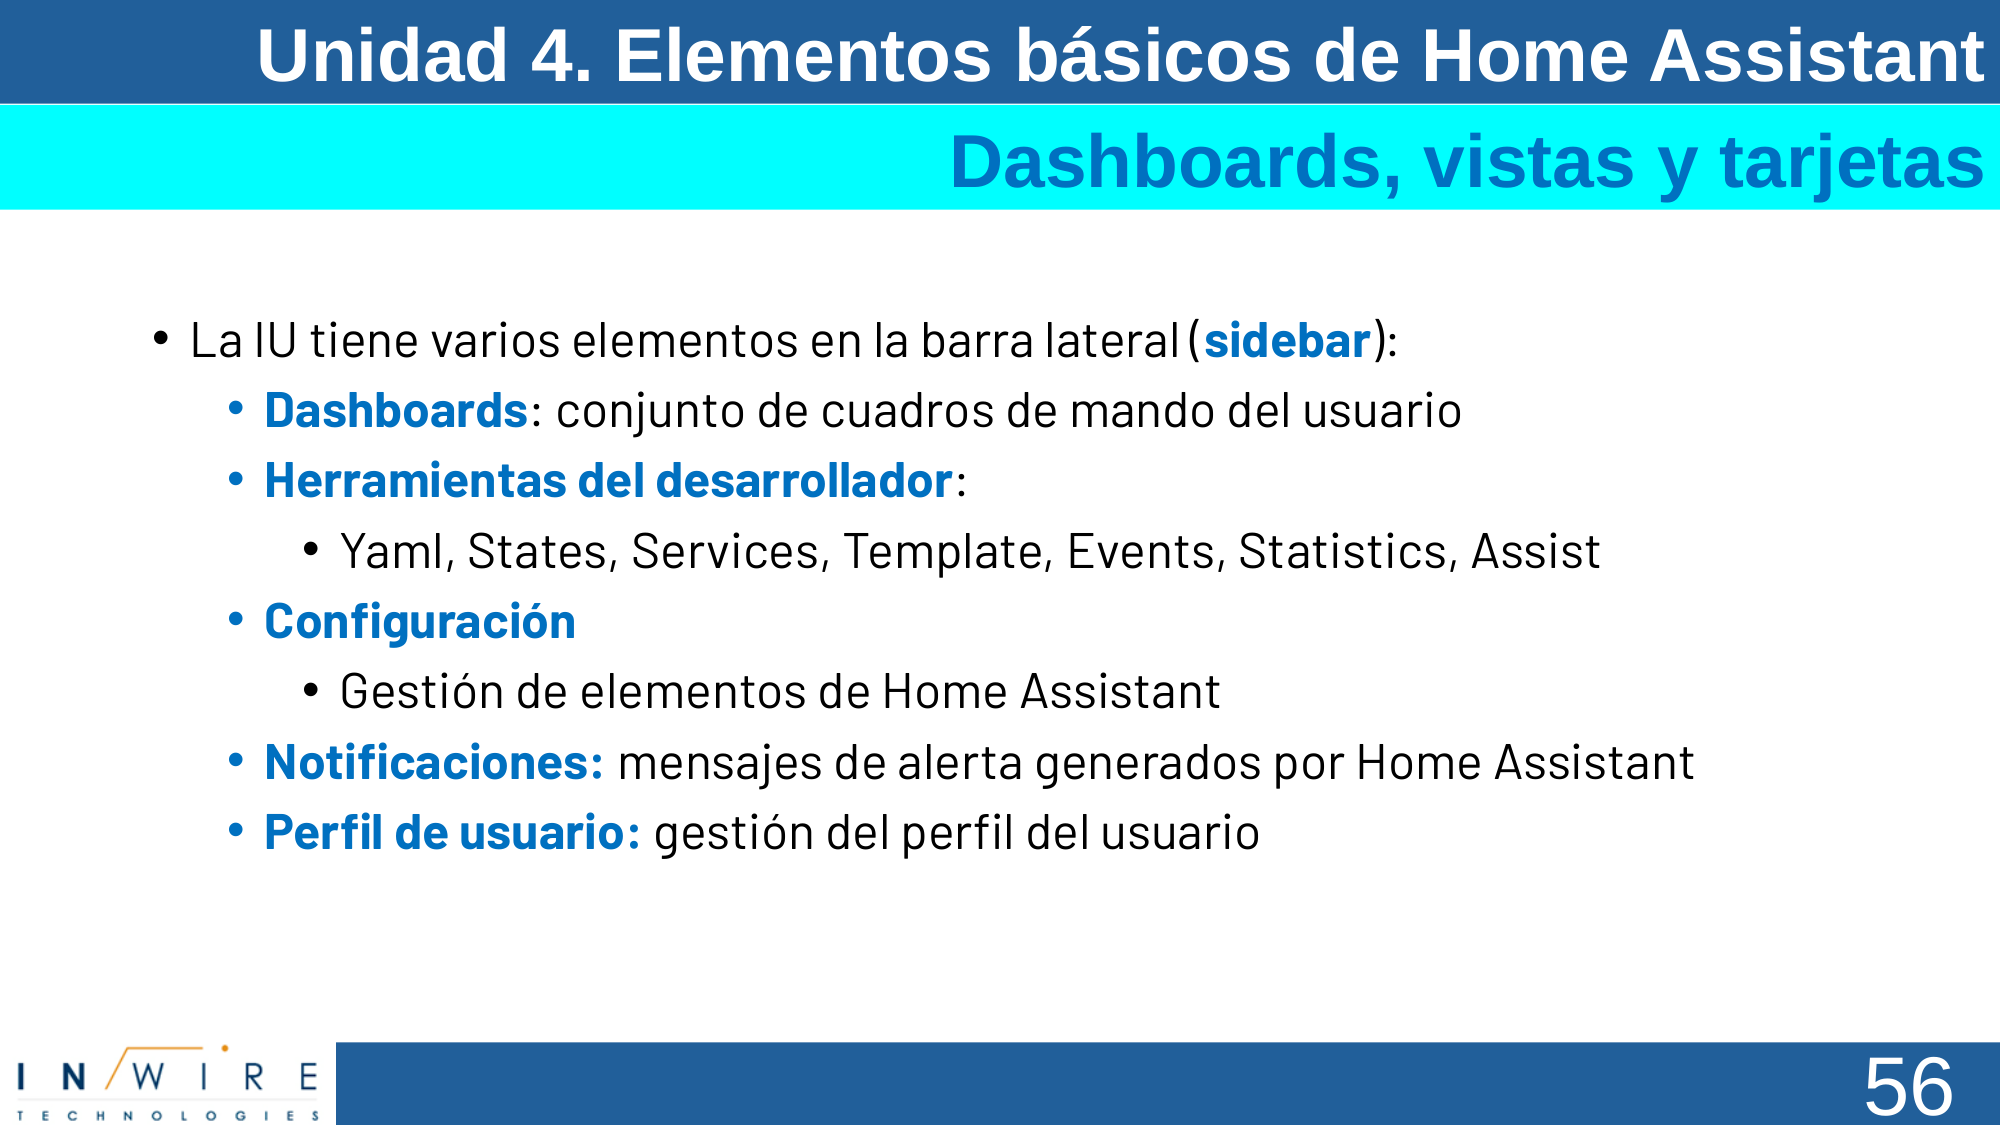

Unidad 4. Elementos básicos de Home Assistant
Dashboards, vistas y tarjetas
La IU tiene varios elementos en la barra lateral (sidebar):
Dashboards: conjunto de cuadros de mando del usuario
Herramientas del desarrollador:
Yaml, States, Services, Template, Events, Statistics, Assist
Configuración
Gestión de elementos de Home Assistant
Notificaciones: mensajes de alerta generados por Home Assistant
Perfil de usuario: gestión del perfil del usuario